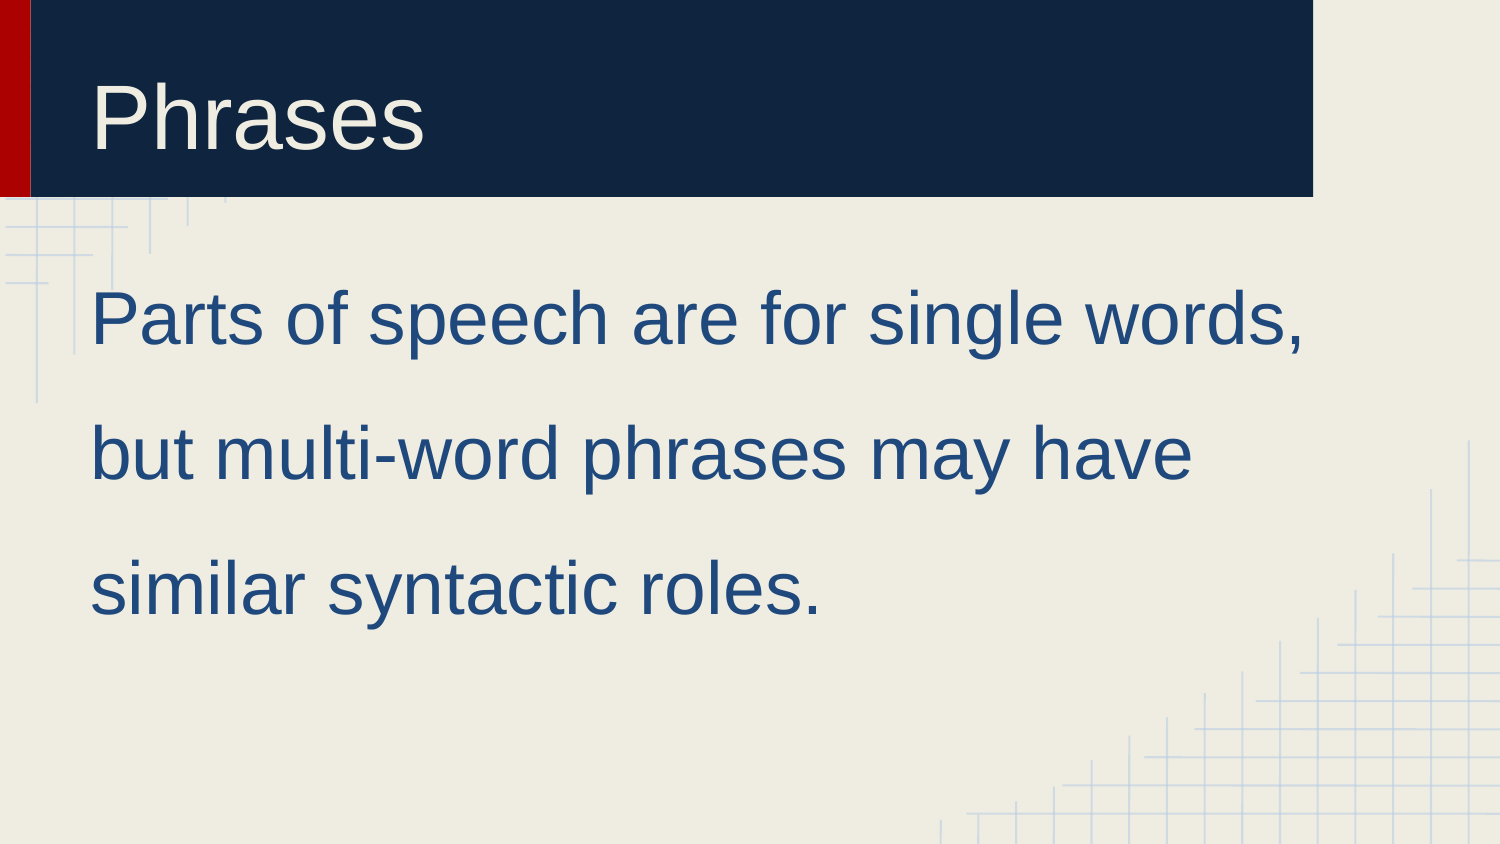

# Phrases
Parts of speech are for single words, but multi-word phrases may have similar syntactic roles.